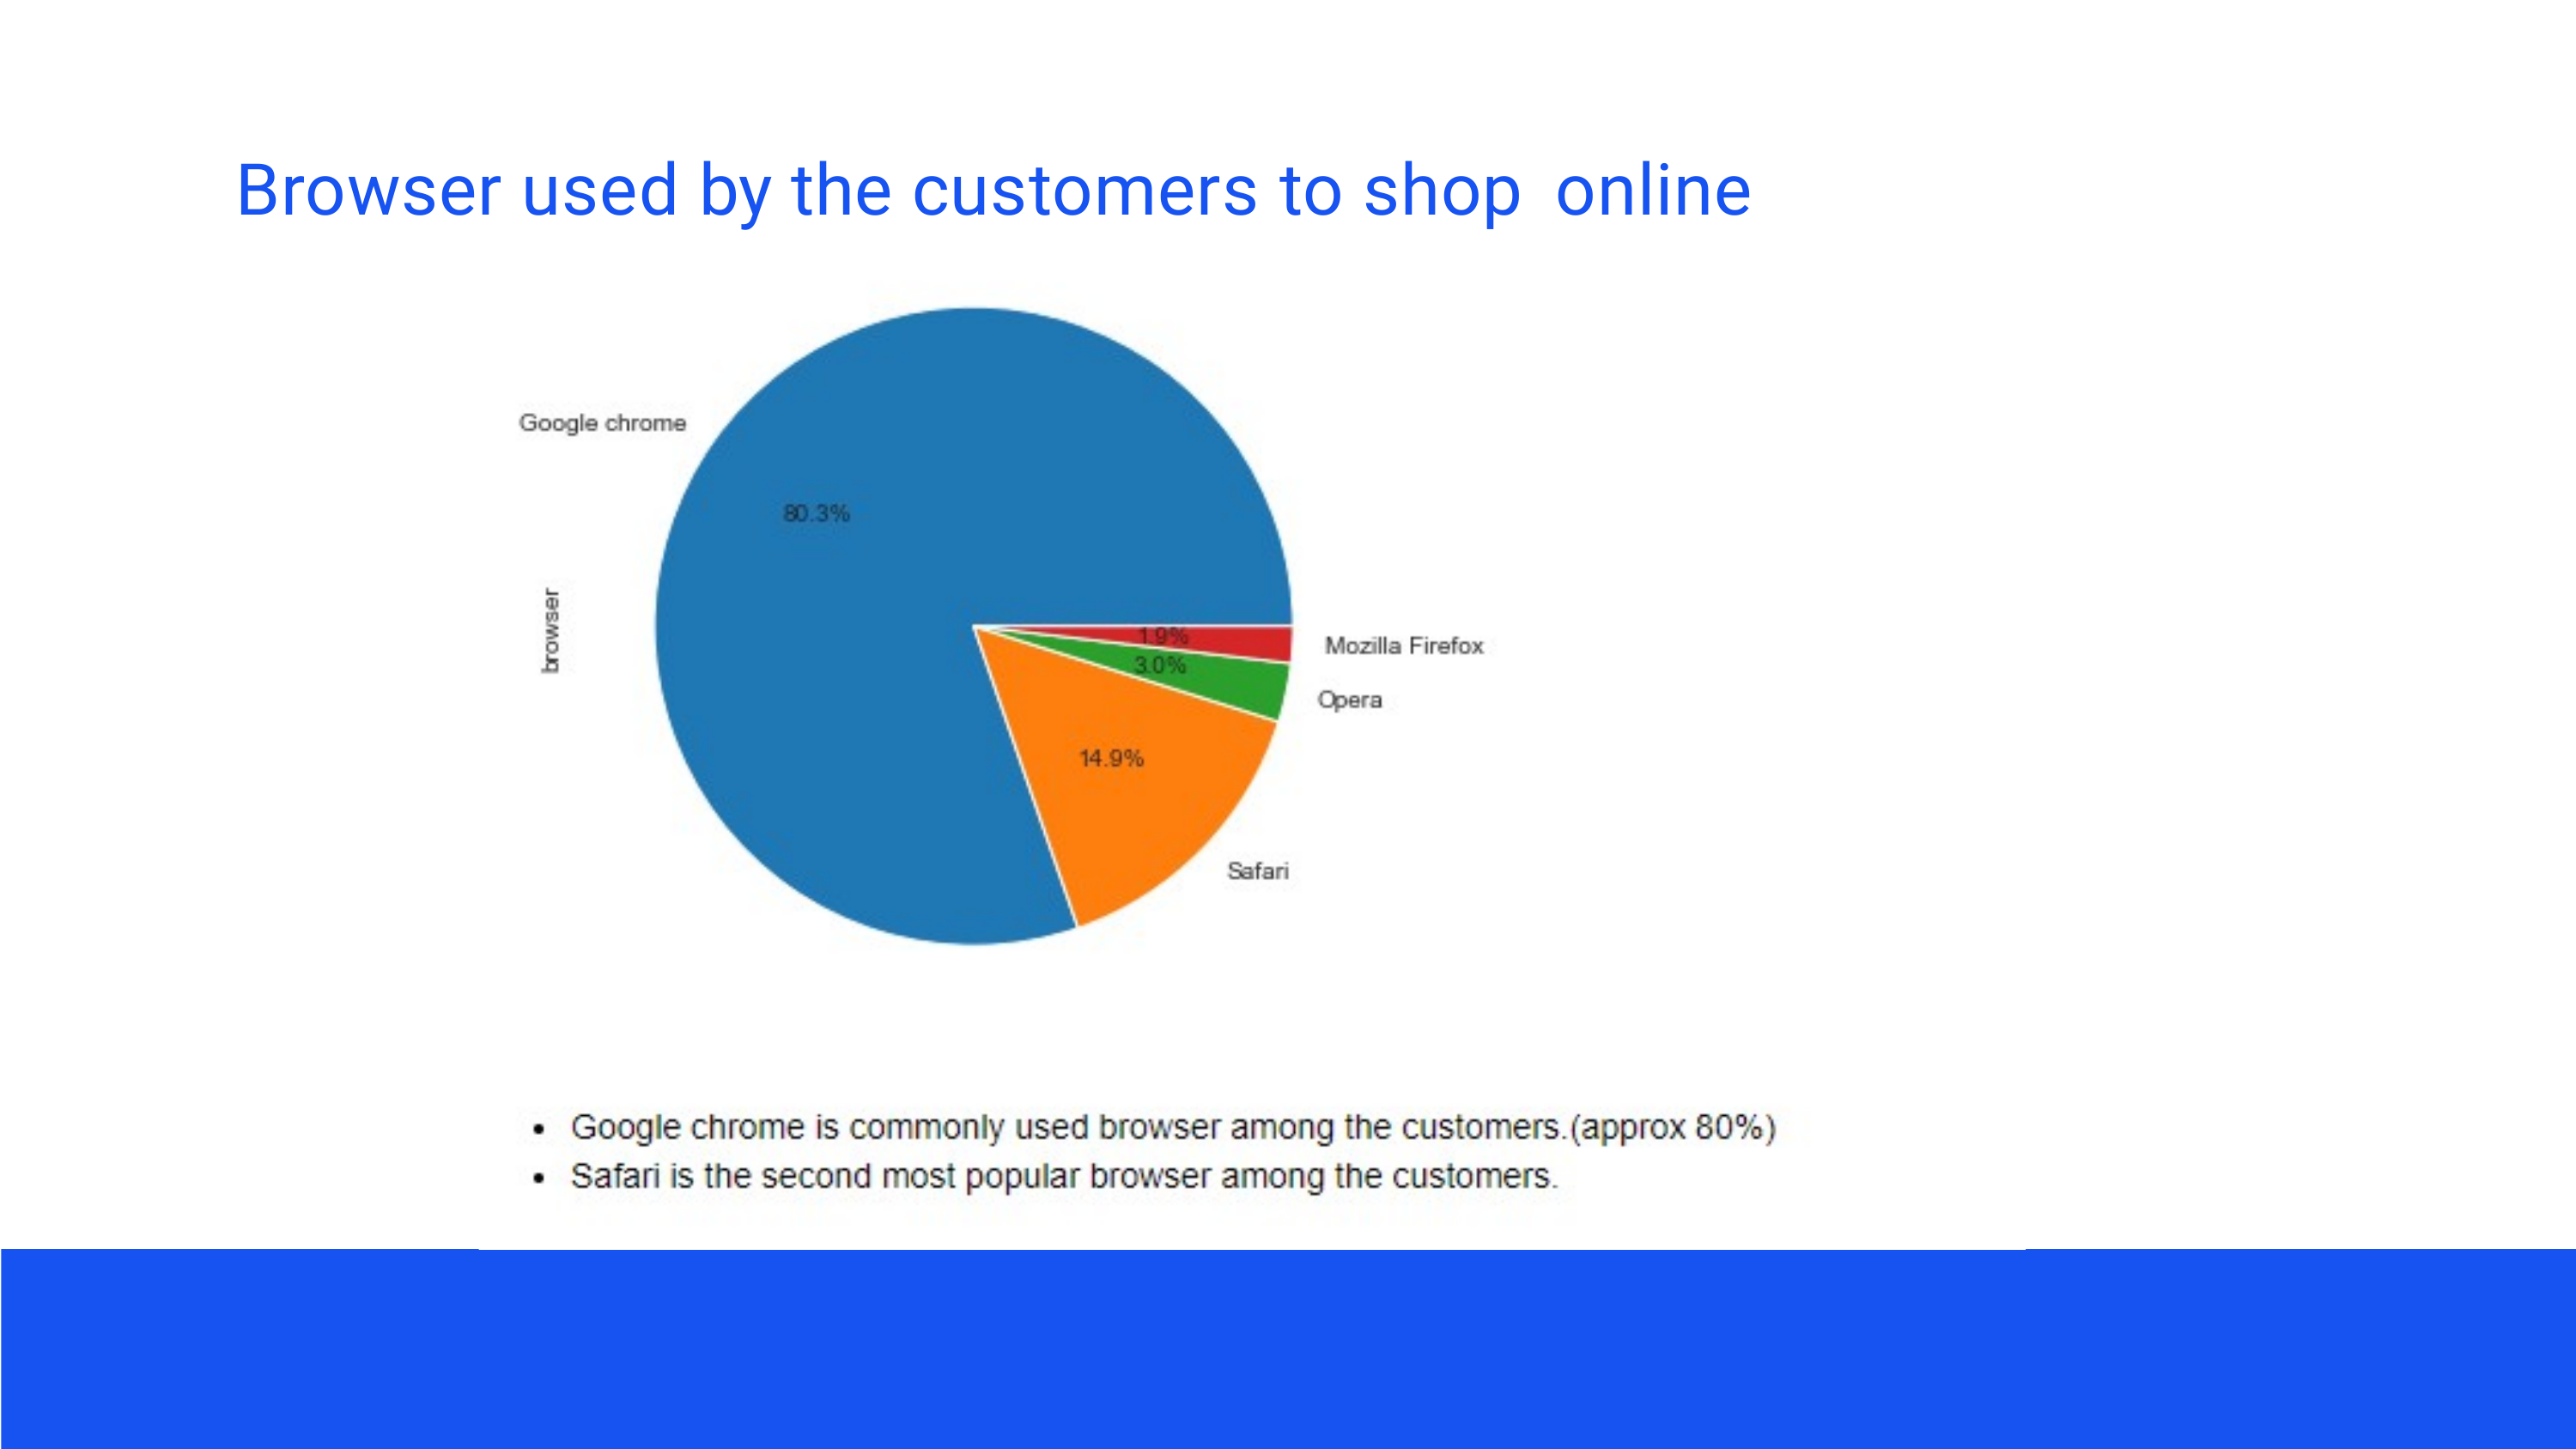

# Browser used by the customers to shop online